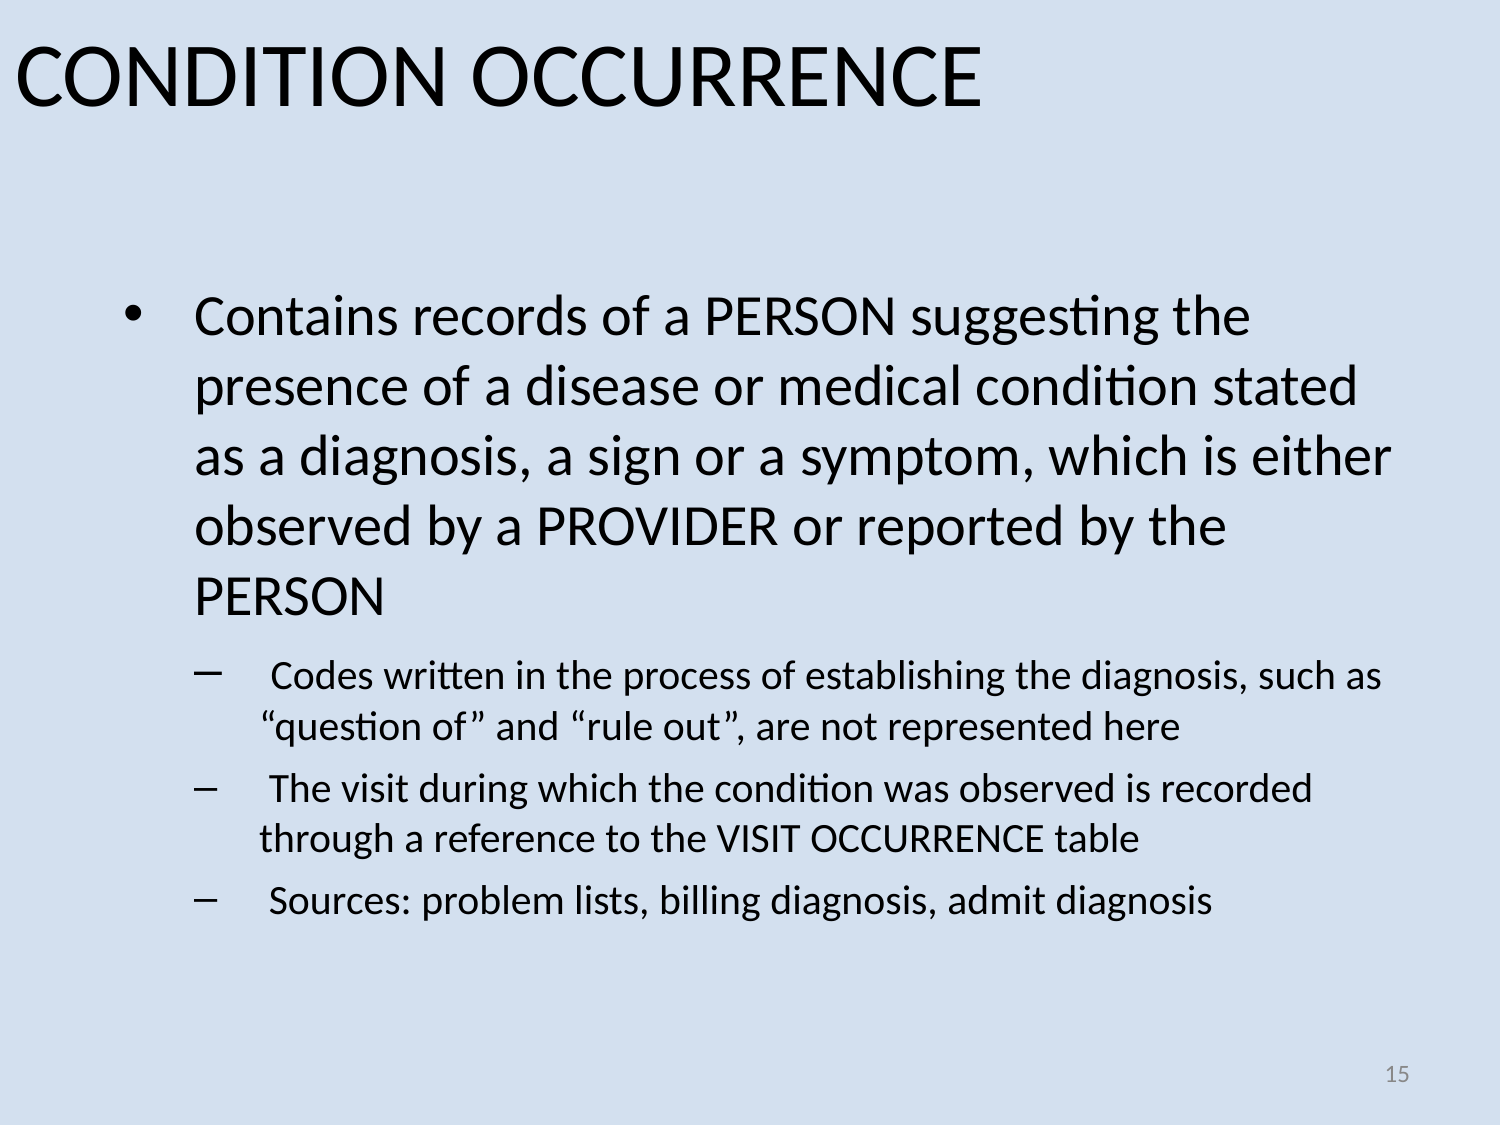

# CONDITION OCCURRENCE
Contains records of a PERSON suggesting the presence of a disease or medical condition stated as a diagnosis, a sign or a symptom, which is either observed by a PROVIDER or reported by the PERSON
 Codes written in the process of establishing the diagnosis, such as “question of” and “rule out”, are not represented here
 The visit during which the condition was observed is recorded through a reference to the VISIT OCCURRENCE table
 Sources: problem lists, billing diagnosis, admit diagnosis

15